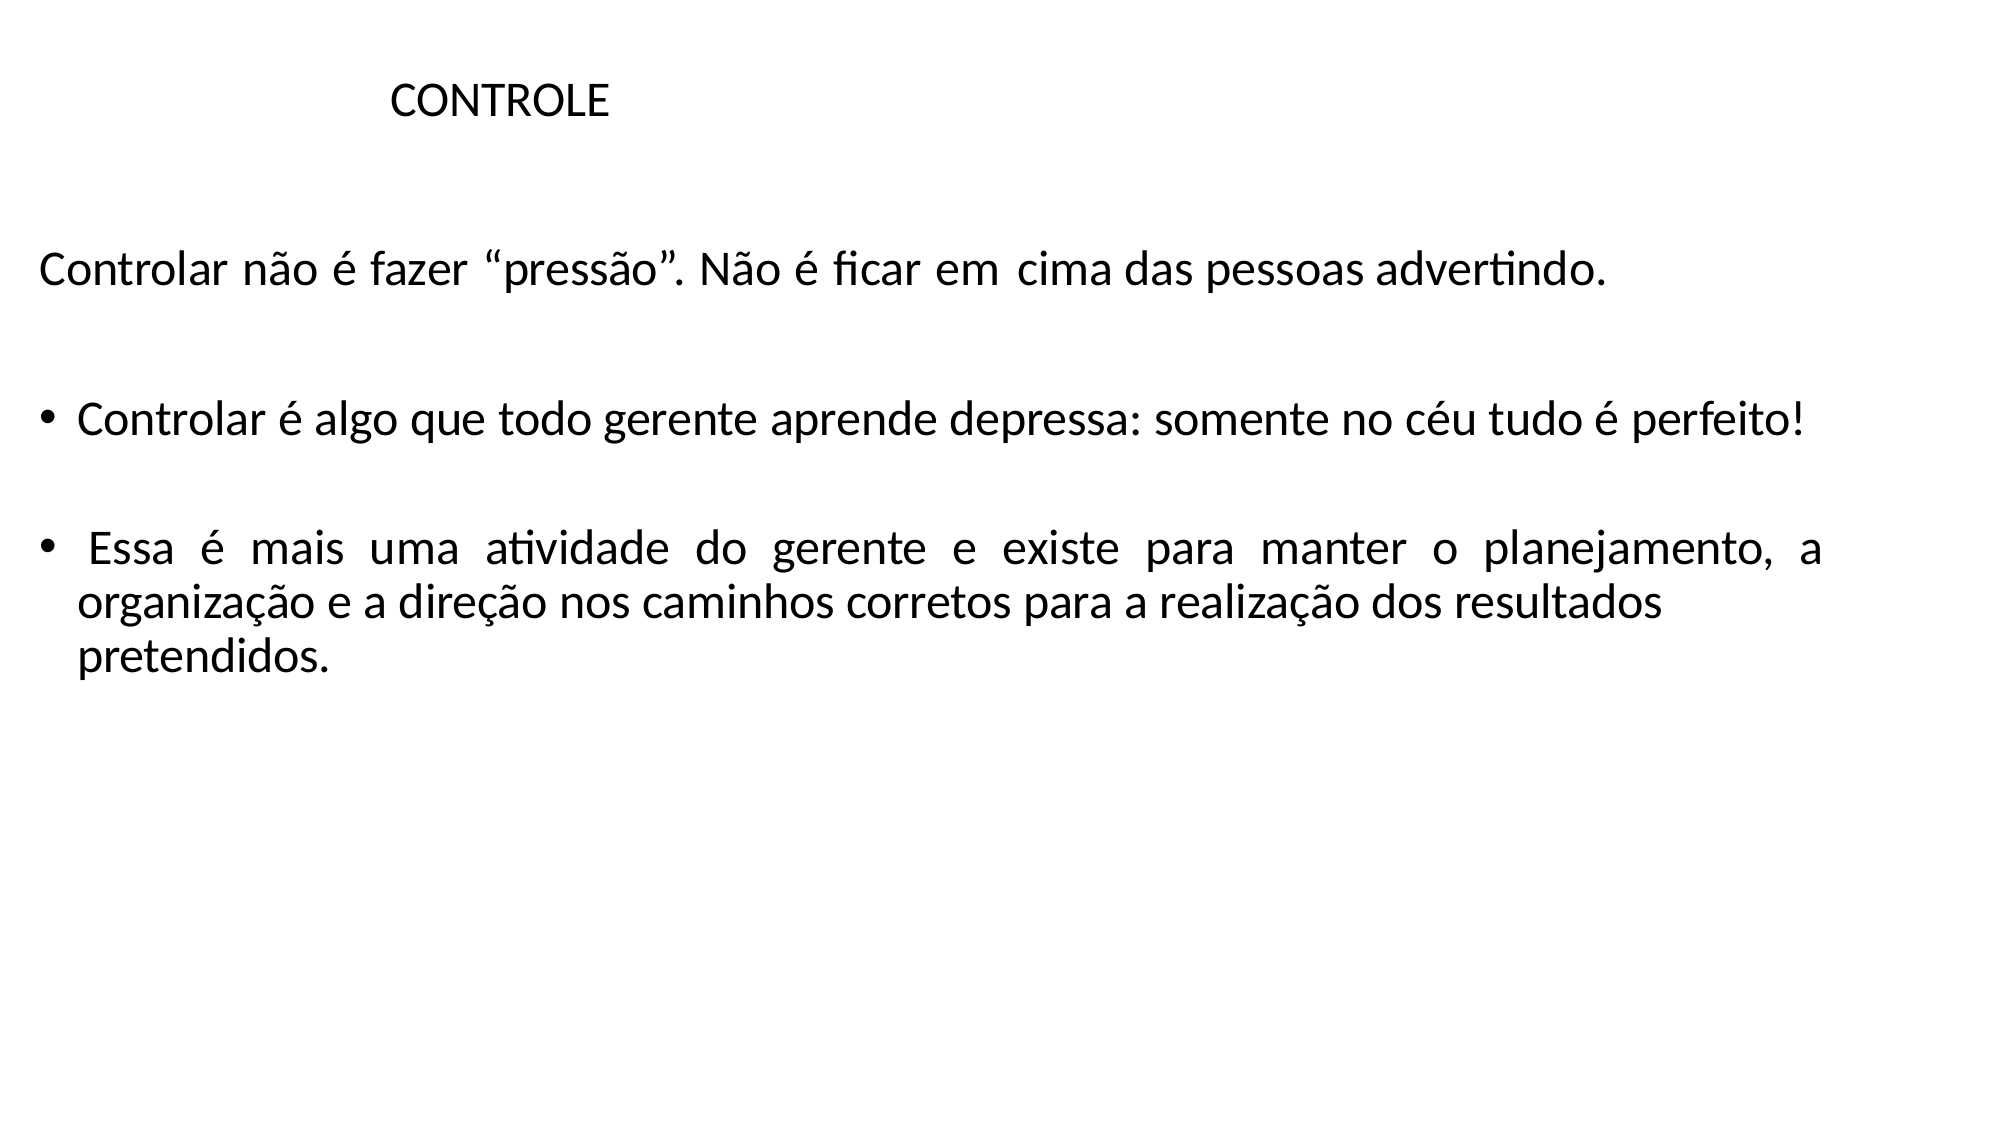

# CONTROLE
Controlar não é fazer “pressão”. Não é ficar em cima das pessoas advertindo.

Controlar é algo que todo gerente aprende depressa: somente no céu tudo é perfeito!

 Essa  é  mais  uma  atividade  do  gerente  e  existe  para  manter  o  planejamento,  a organização e a direção nos caminhos corretos para a realização dos resultados pretendidos.